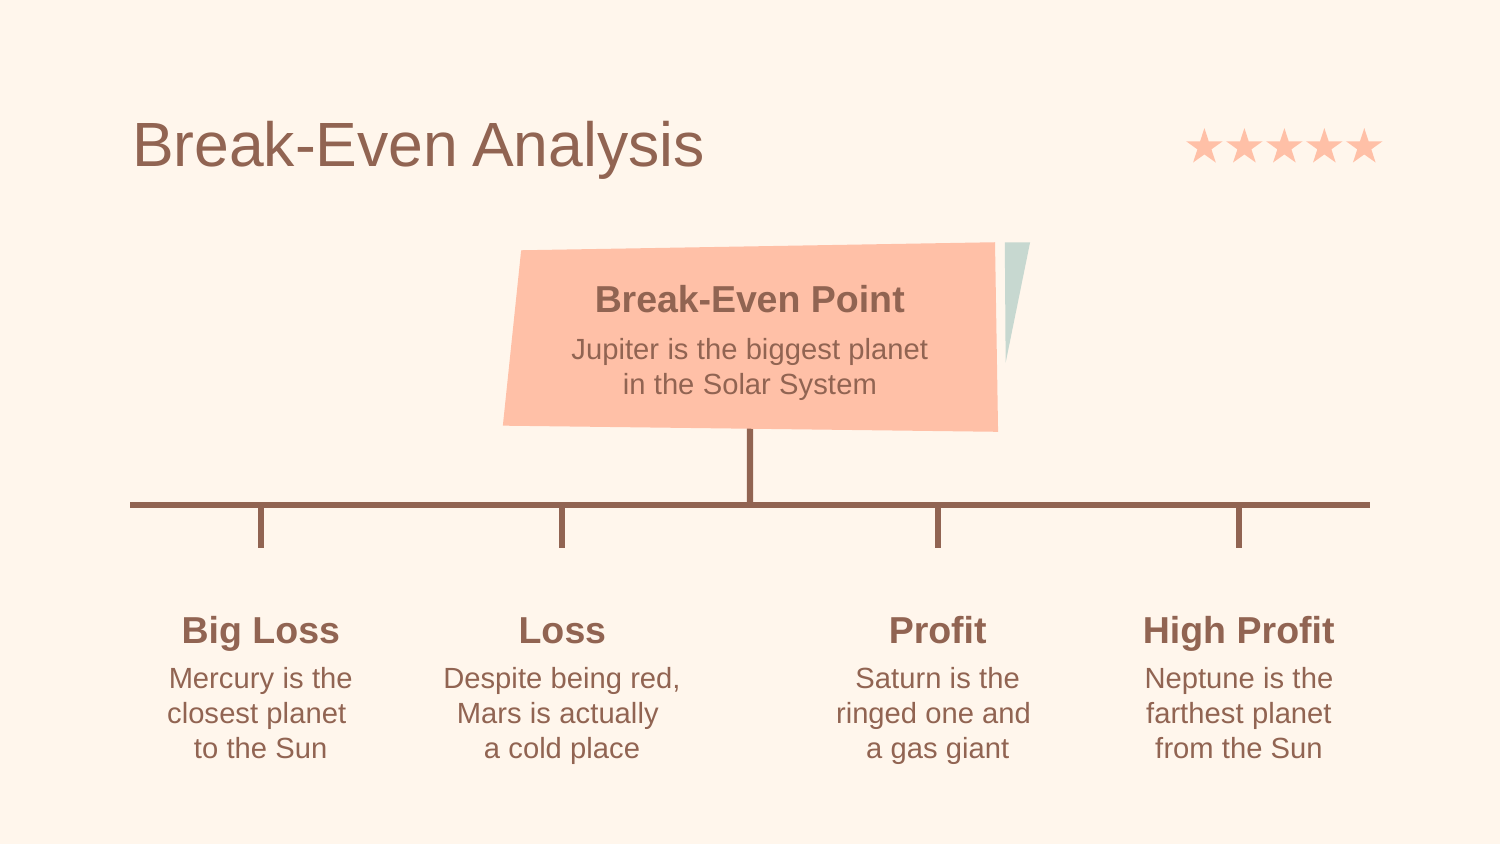

# Break-Even Analysis

Break-Even Point
Jupiter is the biggest planet in the Solar System

Profit
High Profit
Loss
Big Loss
Mercury is the closest planet
to the Sun
Despite being red, Mars is actually
a cold place
Saturn is the ringed one and
a gas giant
Neptune is the farthest planet from the Sun